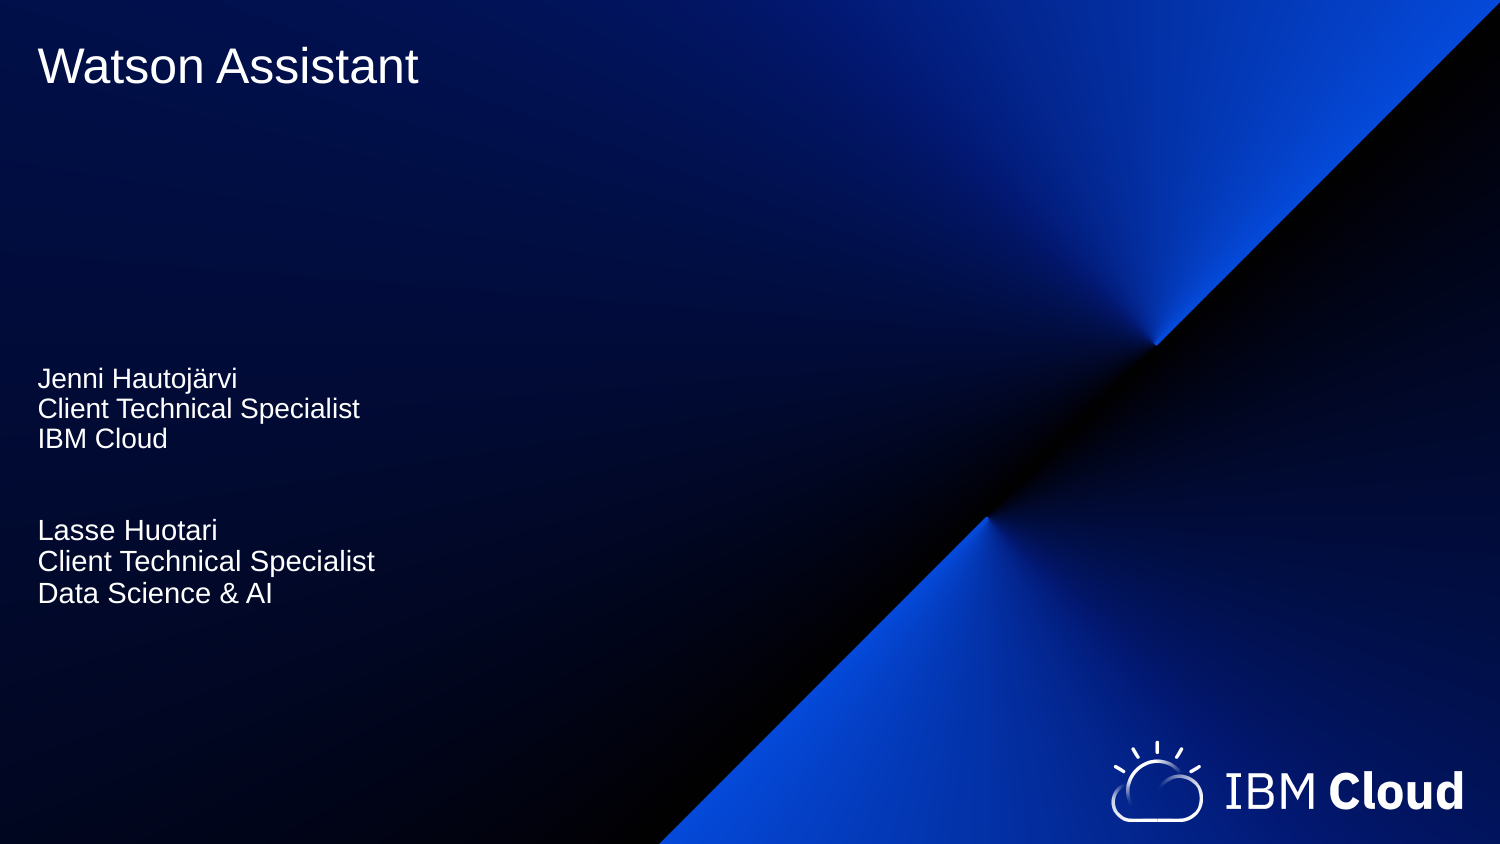

# Watson Assistant Jenni Hautojärvi Client Technical Specialist IBM Cloud Lasse Huotari Client Technical Specialist Data Science & AI